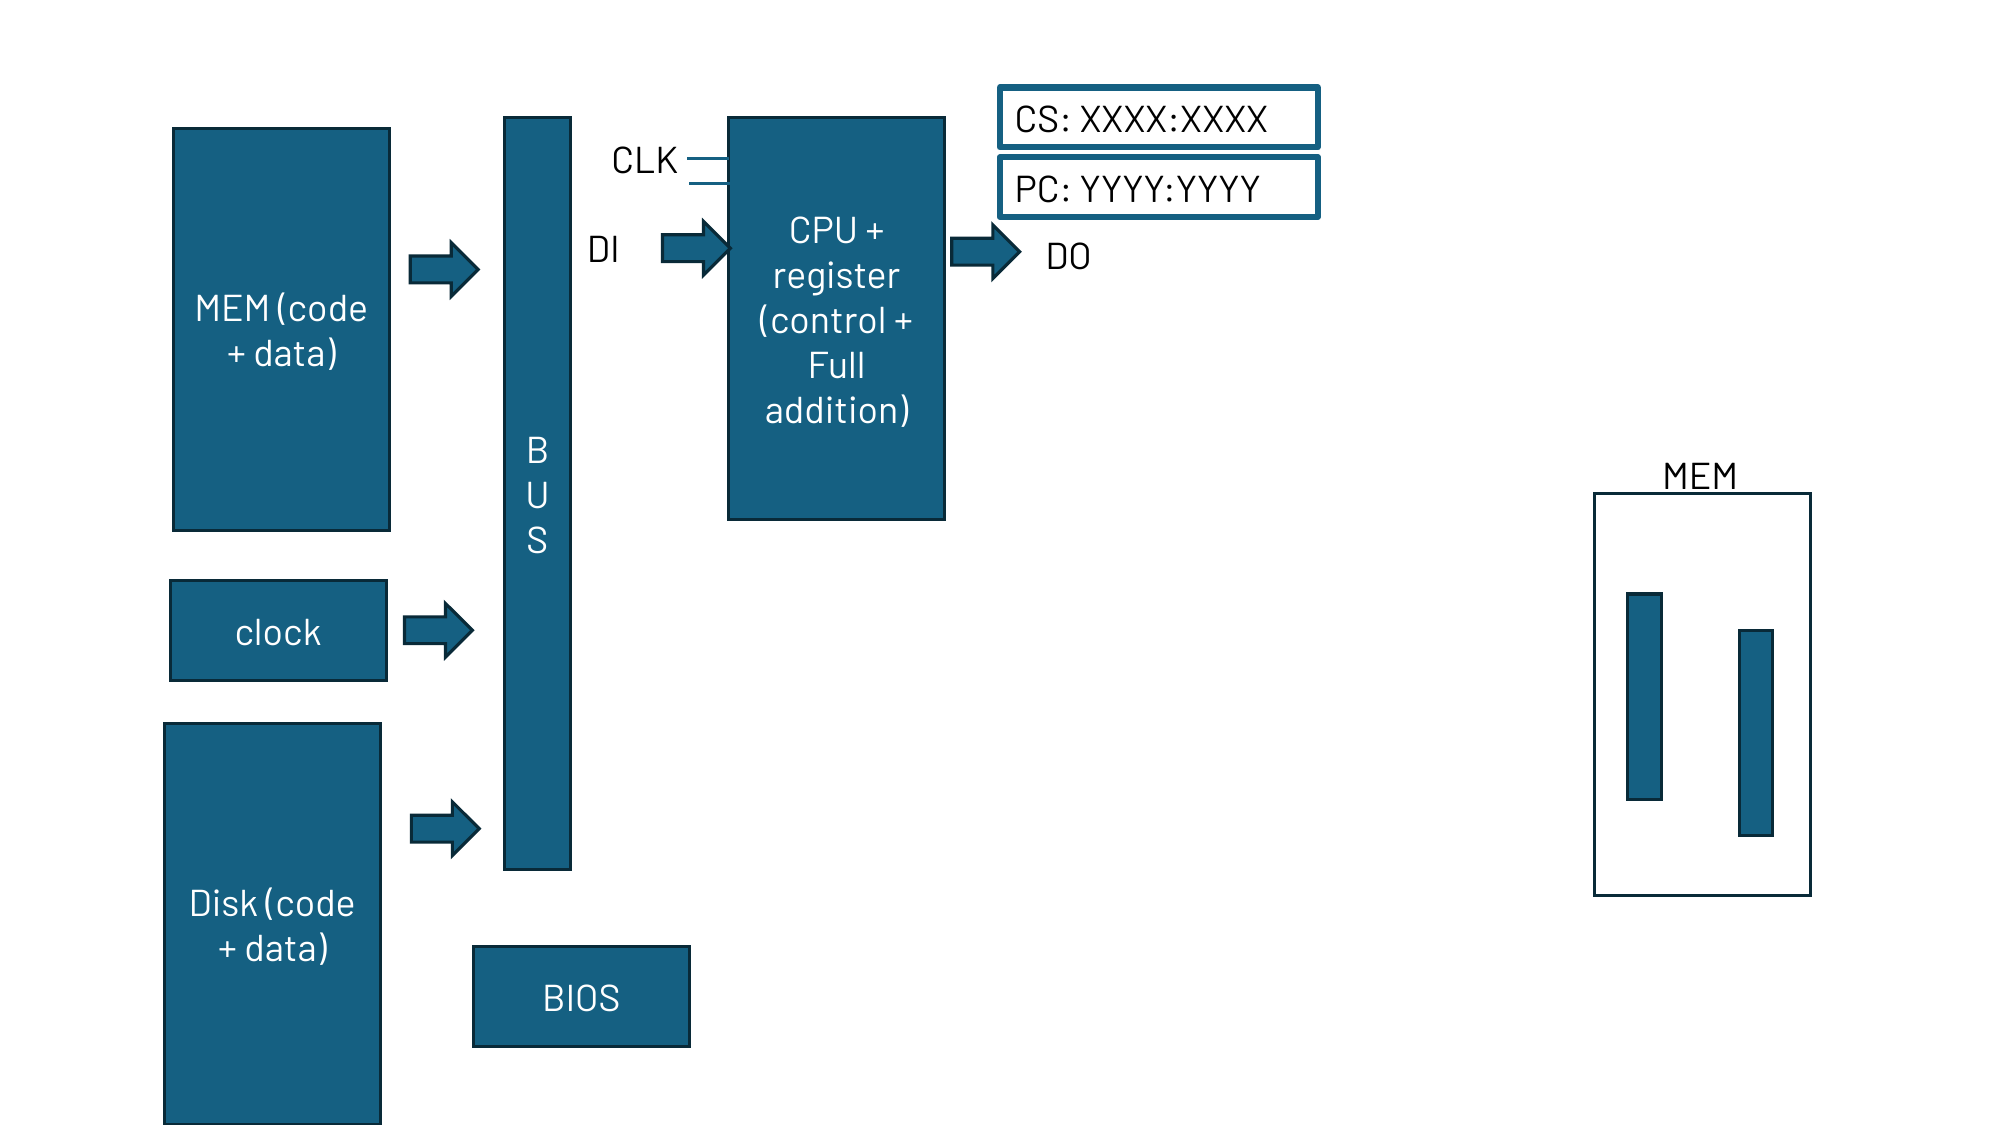

CS: XXXX:XXXX
BUS
CPU + register (control + Full addition)
MEM (code + data)
CLK
PC: YYYY:YYYY
DI

DO

MEM

clock

Disk (code + data)

BIOS